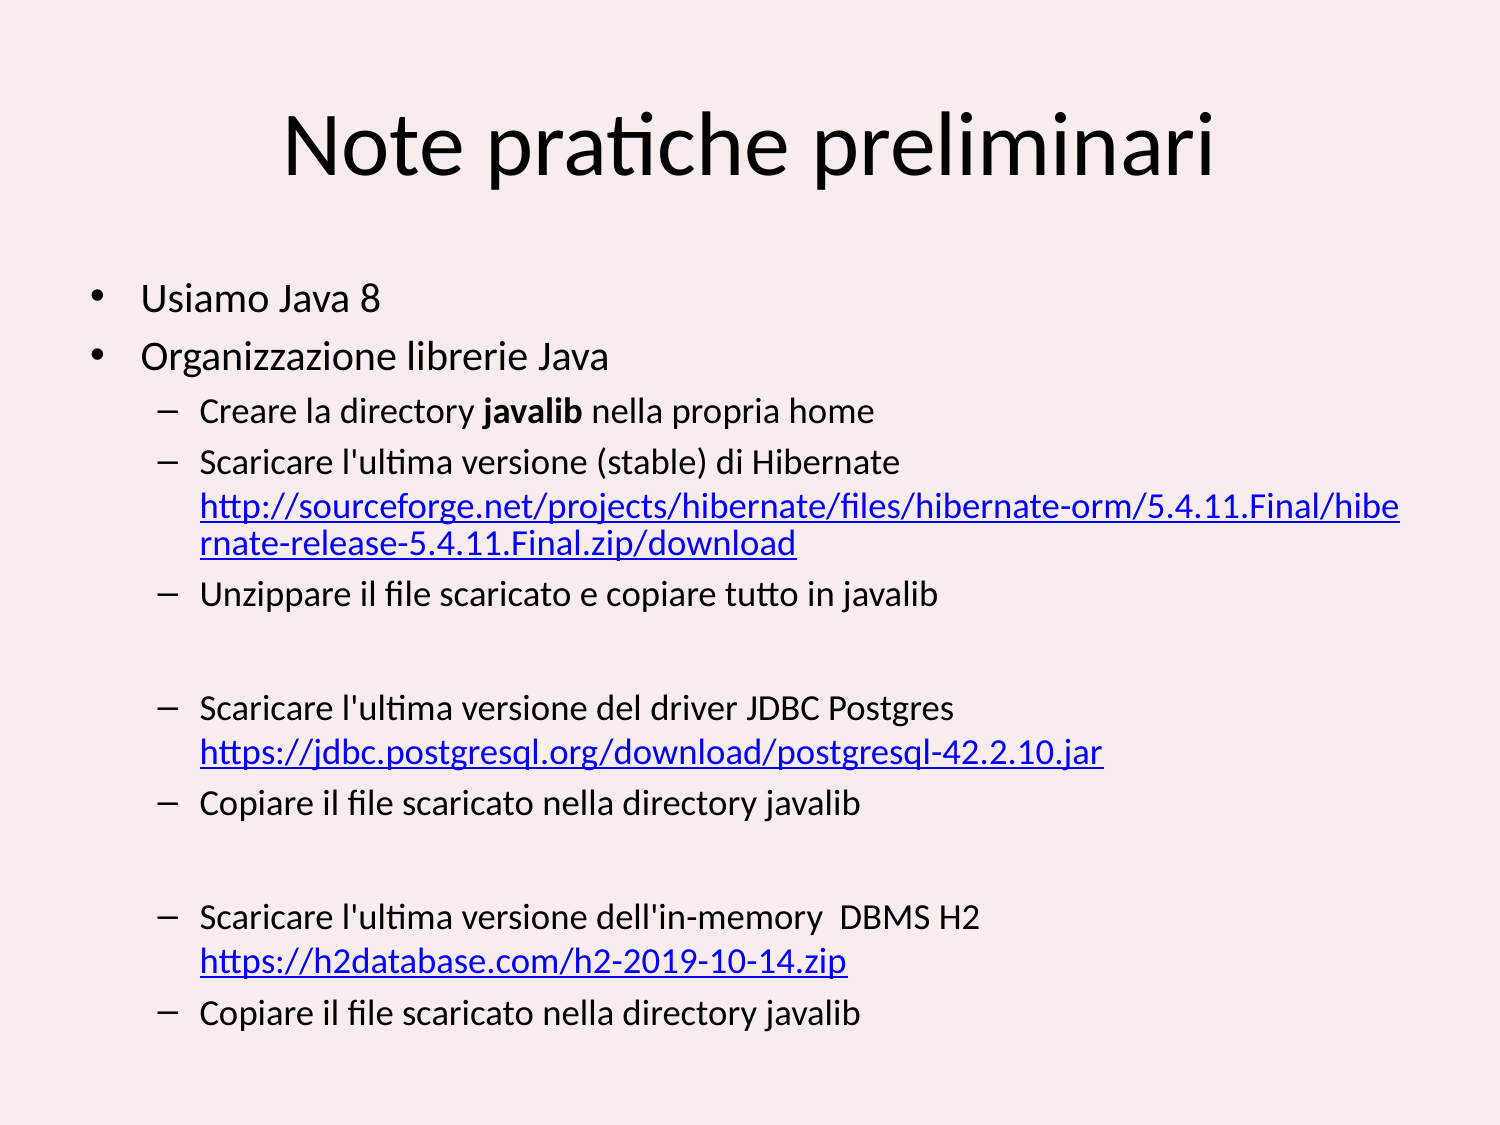

# Note pratiche preliminari
Usiamo Java 8
Organizzazione librerie Java
Creare la directory javalib nella propria home
Scaricare l'ultima versione (stable) di Hibernate
http://sourceforge.net/projects/hibernate/files/hibernate-orm/5.4.11.Final/hibernate-release-5.4.11.Final.zip/download
Unzippare il file scaricato e copiare tutto in javalib

Scaricare l'ultima versione del driver JDBC Postgres
https://jdbc.postgresql.org/download/postgresql-42.2.10.jar
Copiare il file scaricato nella directory javalib

Scaricare l'ultima versione dell'in-memory  DBMS H2
https://h2database.com/h2-2019-10-14.zip
Copiare il file scaricato nella directory javalib